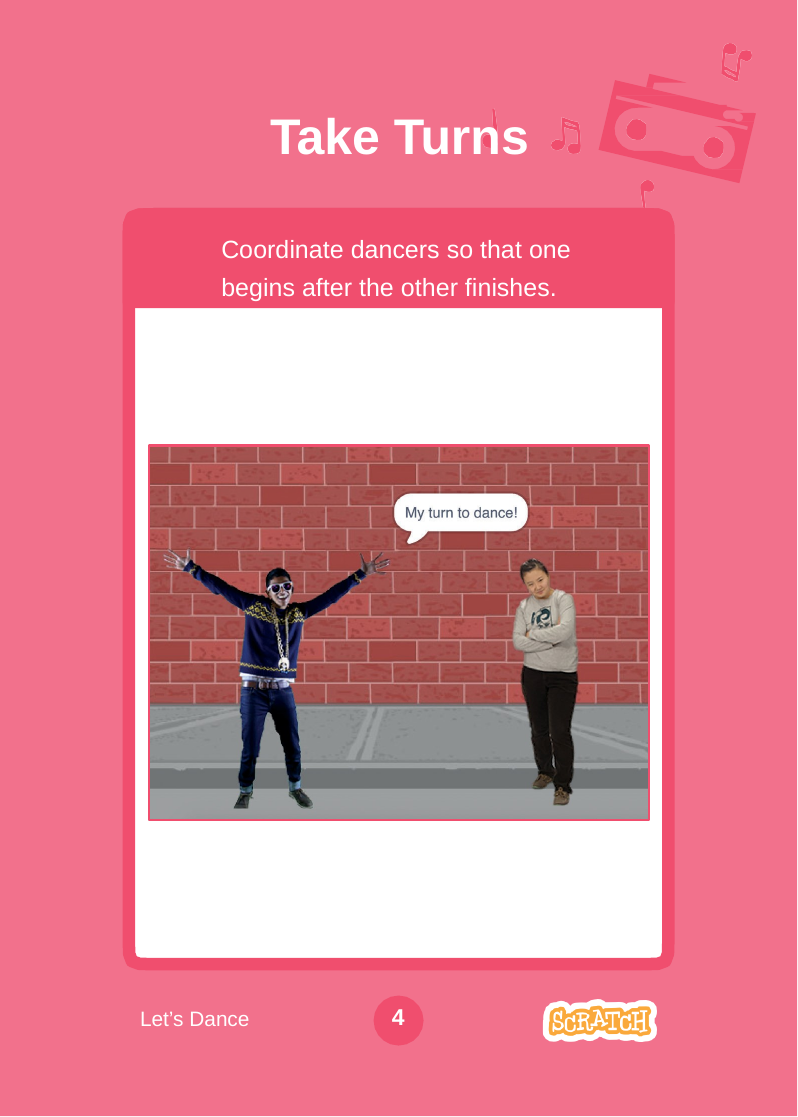

# Take Turns

Coordinate dancers so that one begins after the other finishes.

4
Let’s Dance